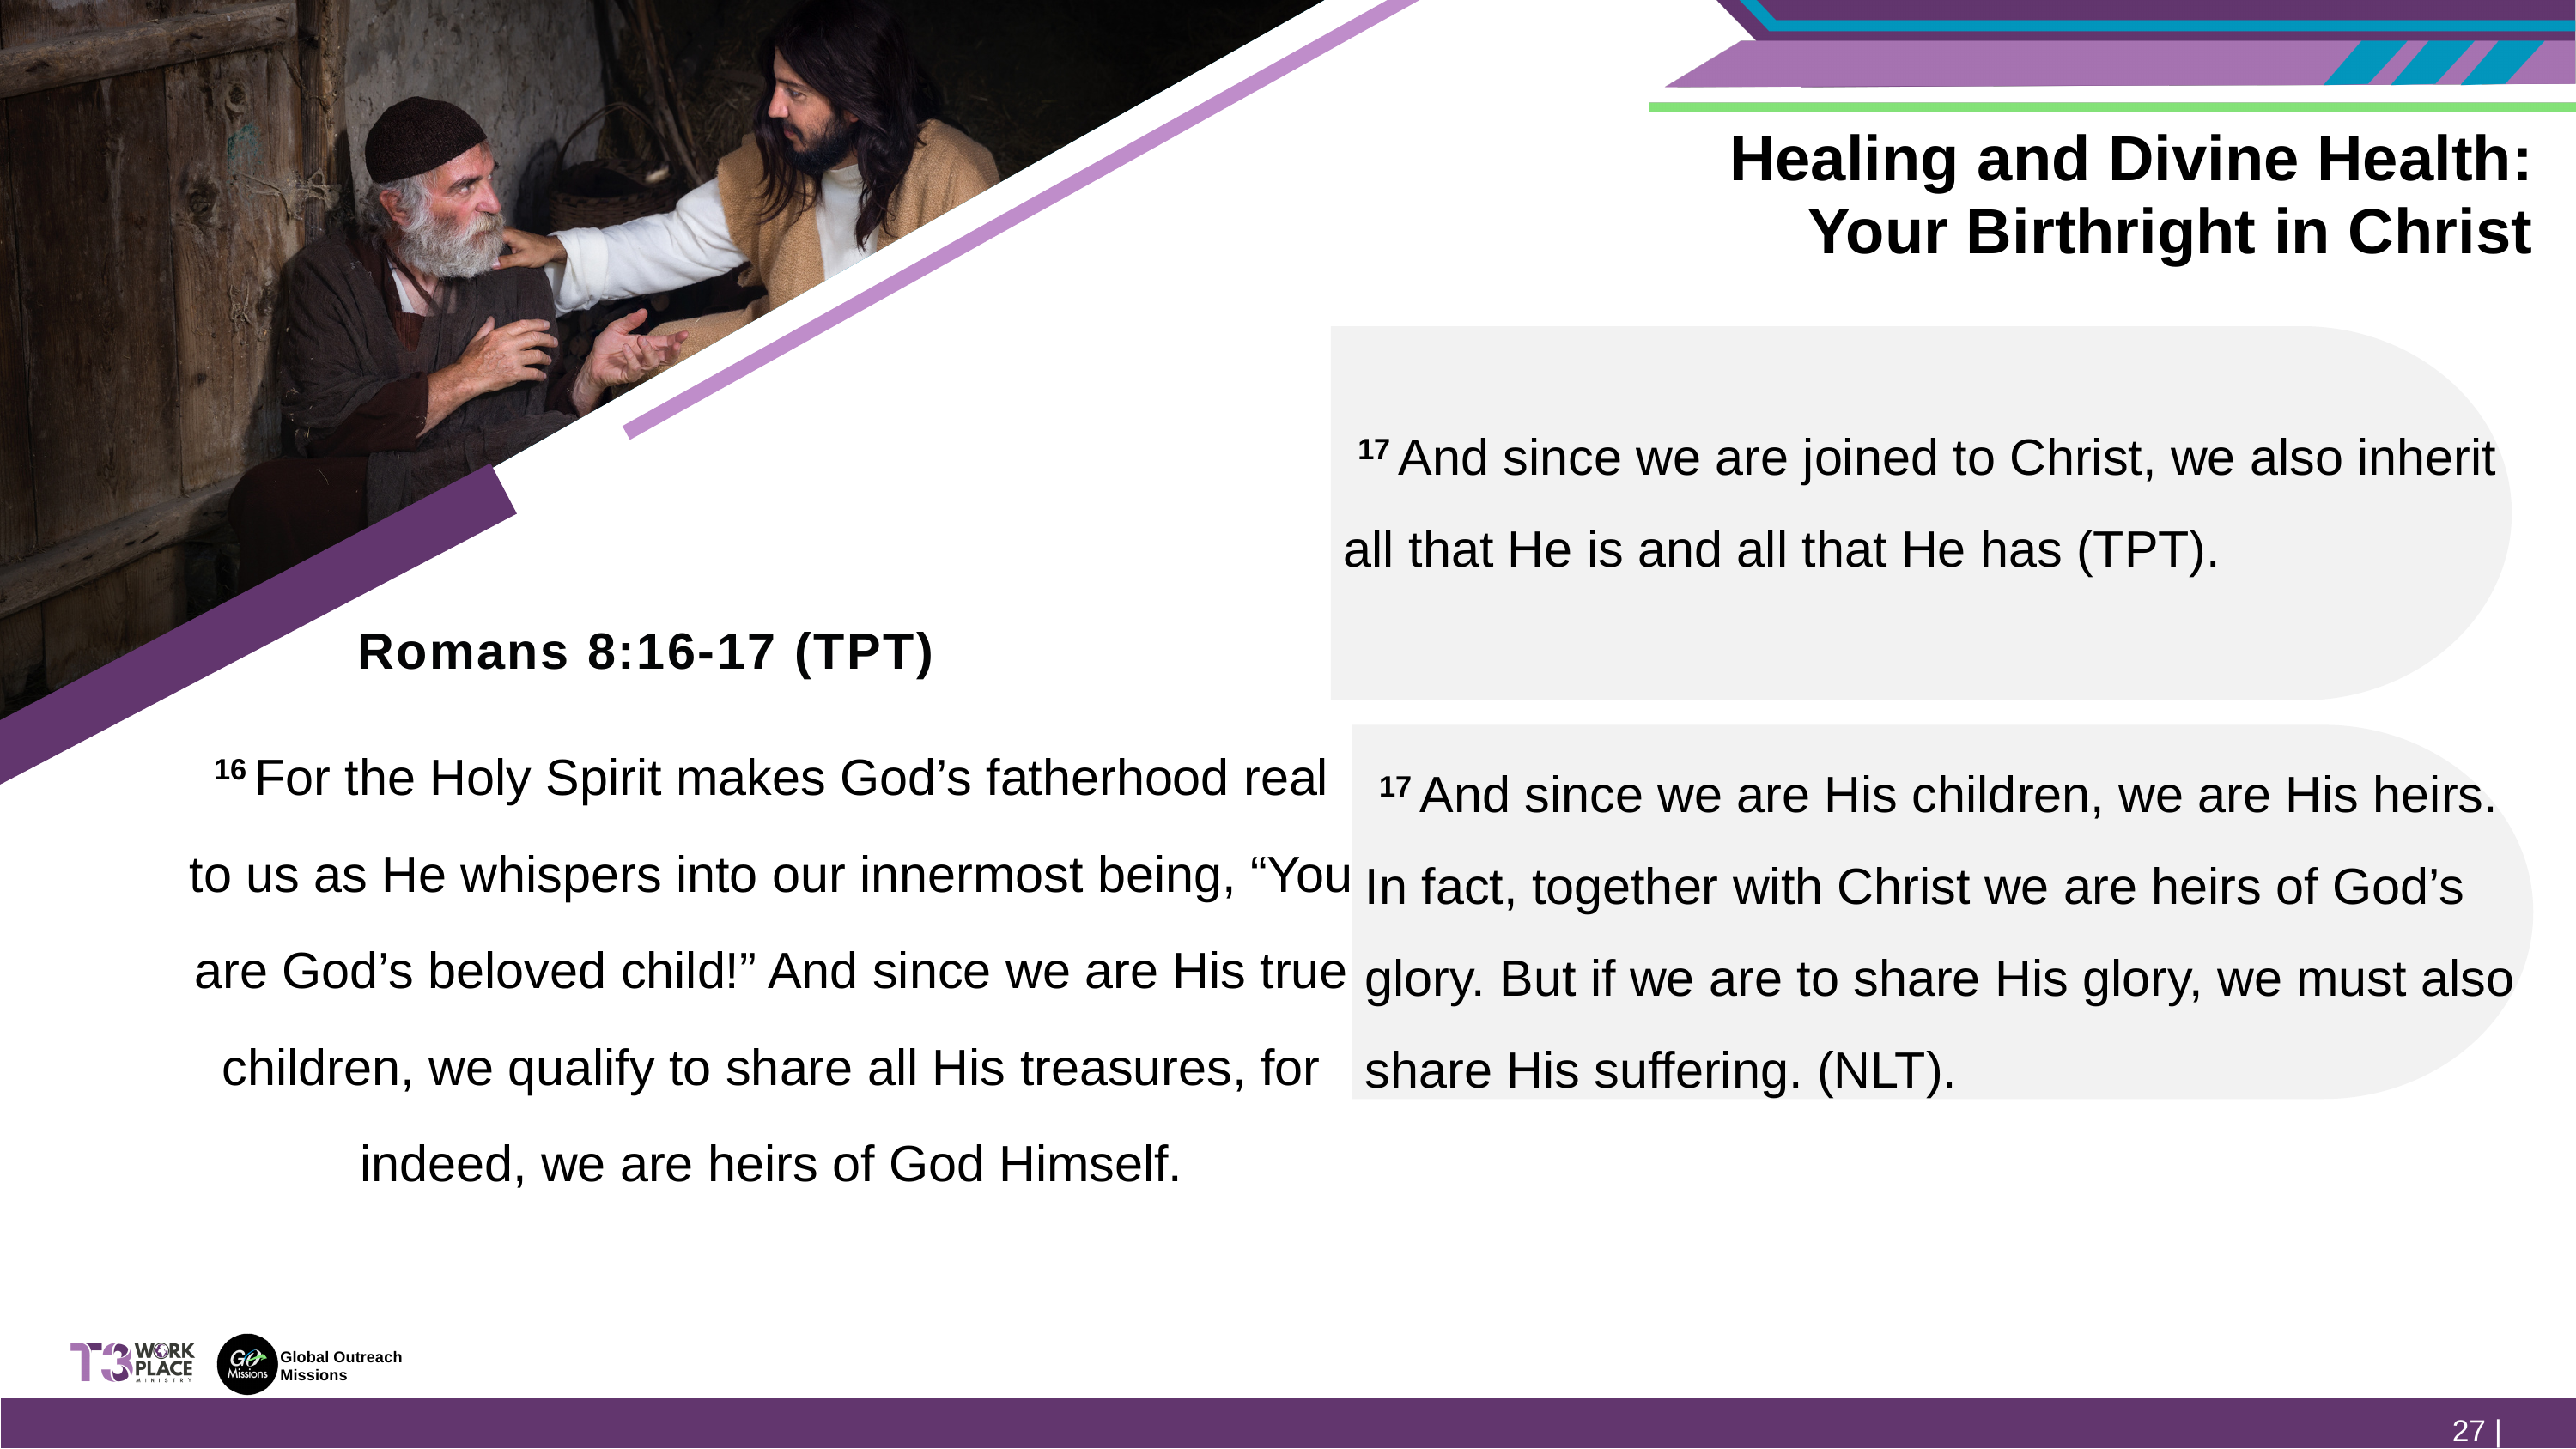

Healing and Divine Health: Your Birthright in Christ

 17 And since we are joined to Christ, we also inherit all that He is and all that He has (TPT).

Romans 8:16-17 (TPT)
16 For the Holy Spirit makes God’s fatherhood real to us as He whispers into our innermost being, “You are God’s beloved child!” And since we are His true children, we qualify to share all His treasures, for indeed, we are heirs of God Himself.
 17 And since we are His children, we are His heirs. In fact, together with Christ we are heirs of God’s glory. But if we are to share His glory, we must also share His suffering. (NLT).

Global Outreach
Missions

27 | Page